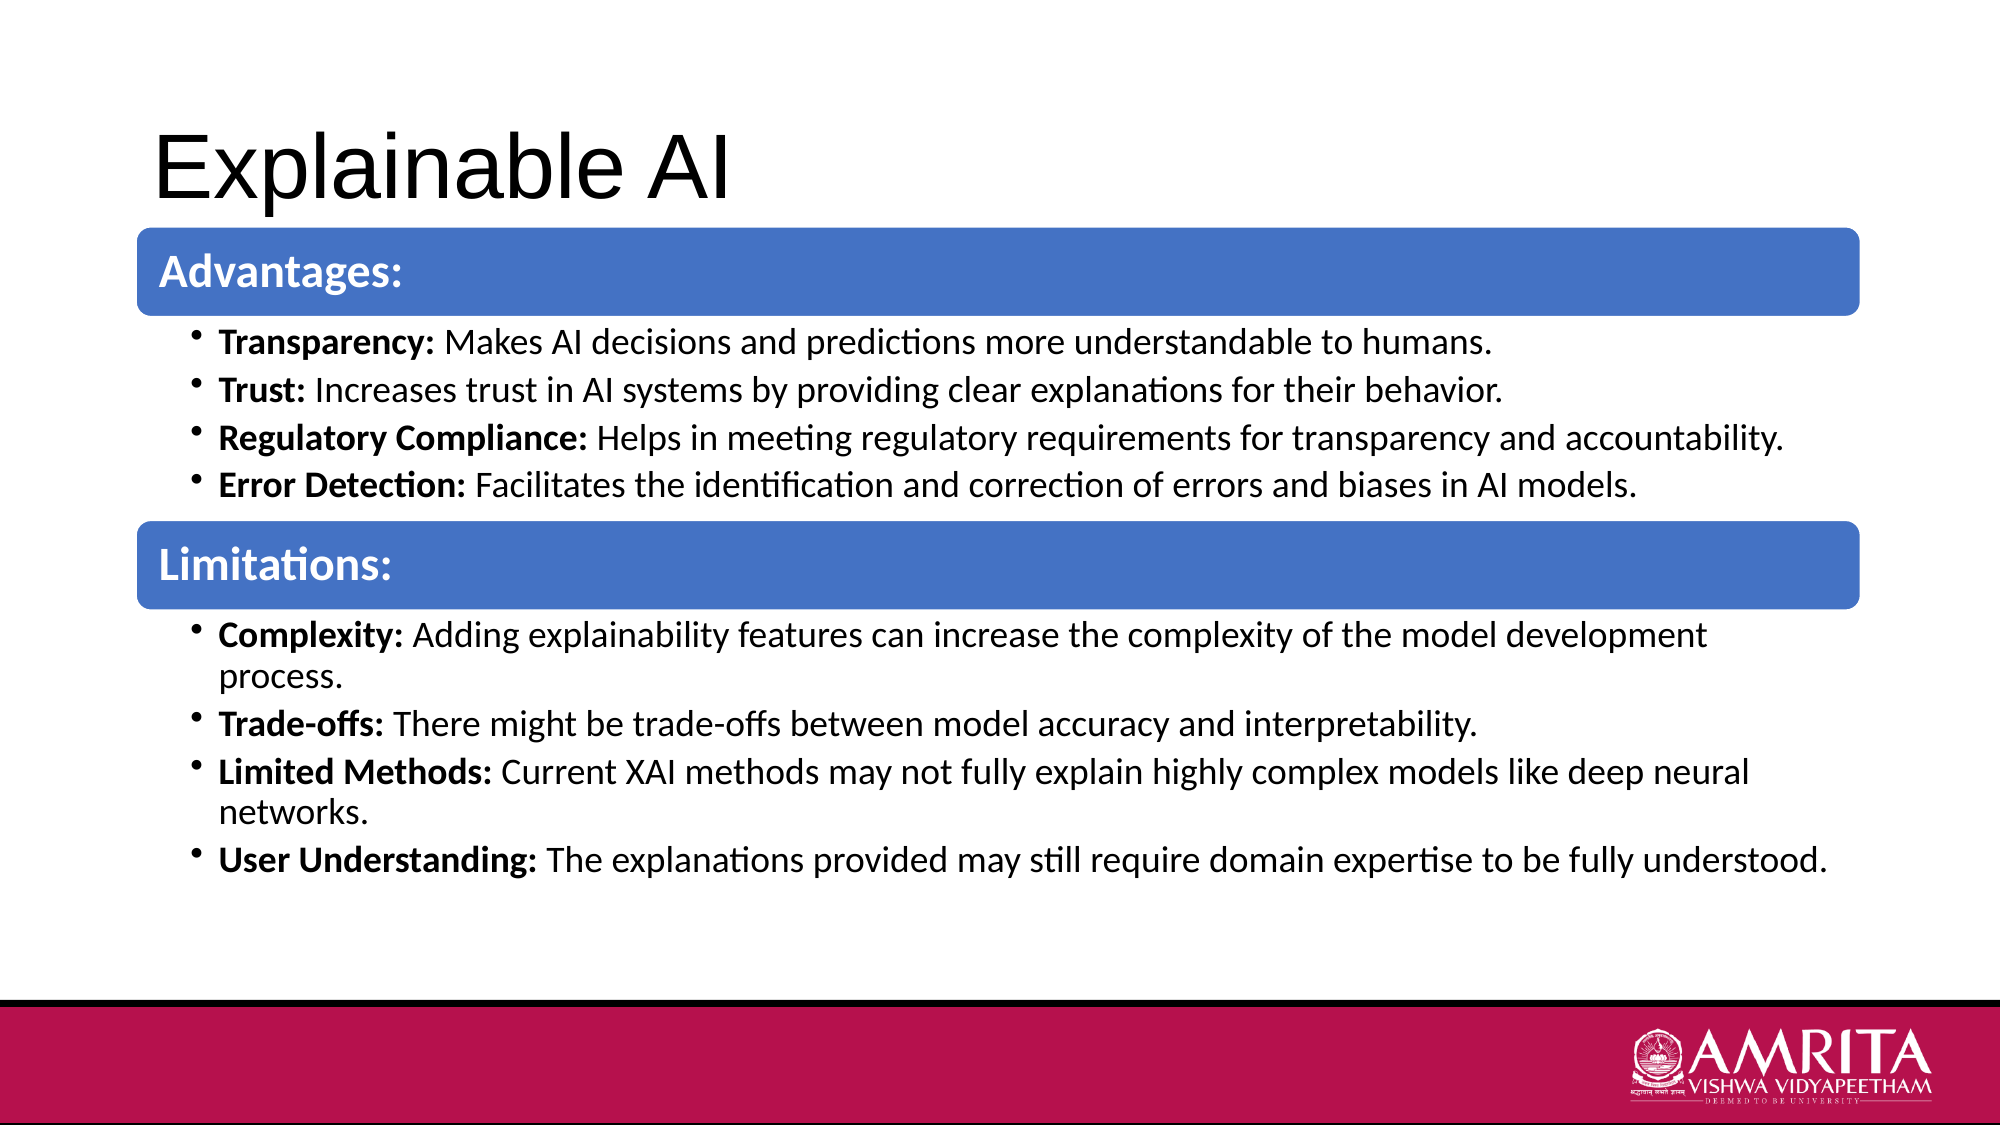

# Explainable AI
Advantages:
Transparency: Makes AI decisions and predictions more understandable to humans.
Trust: Increases trust in AI systems by providing clear explanations for their behavior.
Regulatory Compliance: Helps in meeting regulatory requirements for transparency and accountability.
Error Detection: Facilitates the identification and correction of errors and biases in AI models.
Limitations:
Complexity: Adding explainability features can increase the complexity of the model development process.
Trade-offs: There might be trade-offs between model accuracy and interpretability.
Limited Methods: Current XAI methods may not fully explain highly complex models like deep neural networks.
User Understanding: The explanations provided may still require domain expertise to be fully understood.